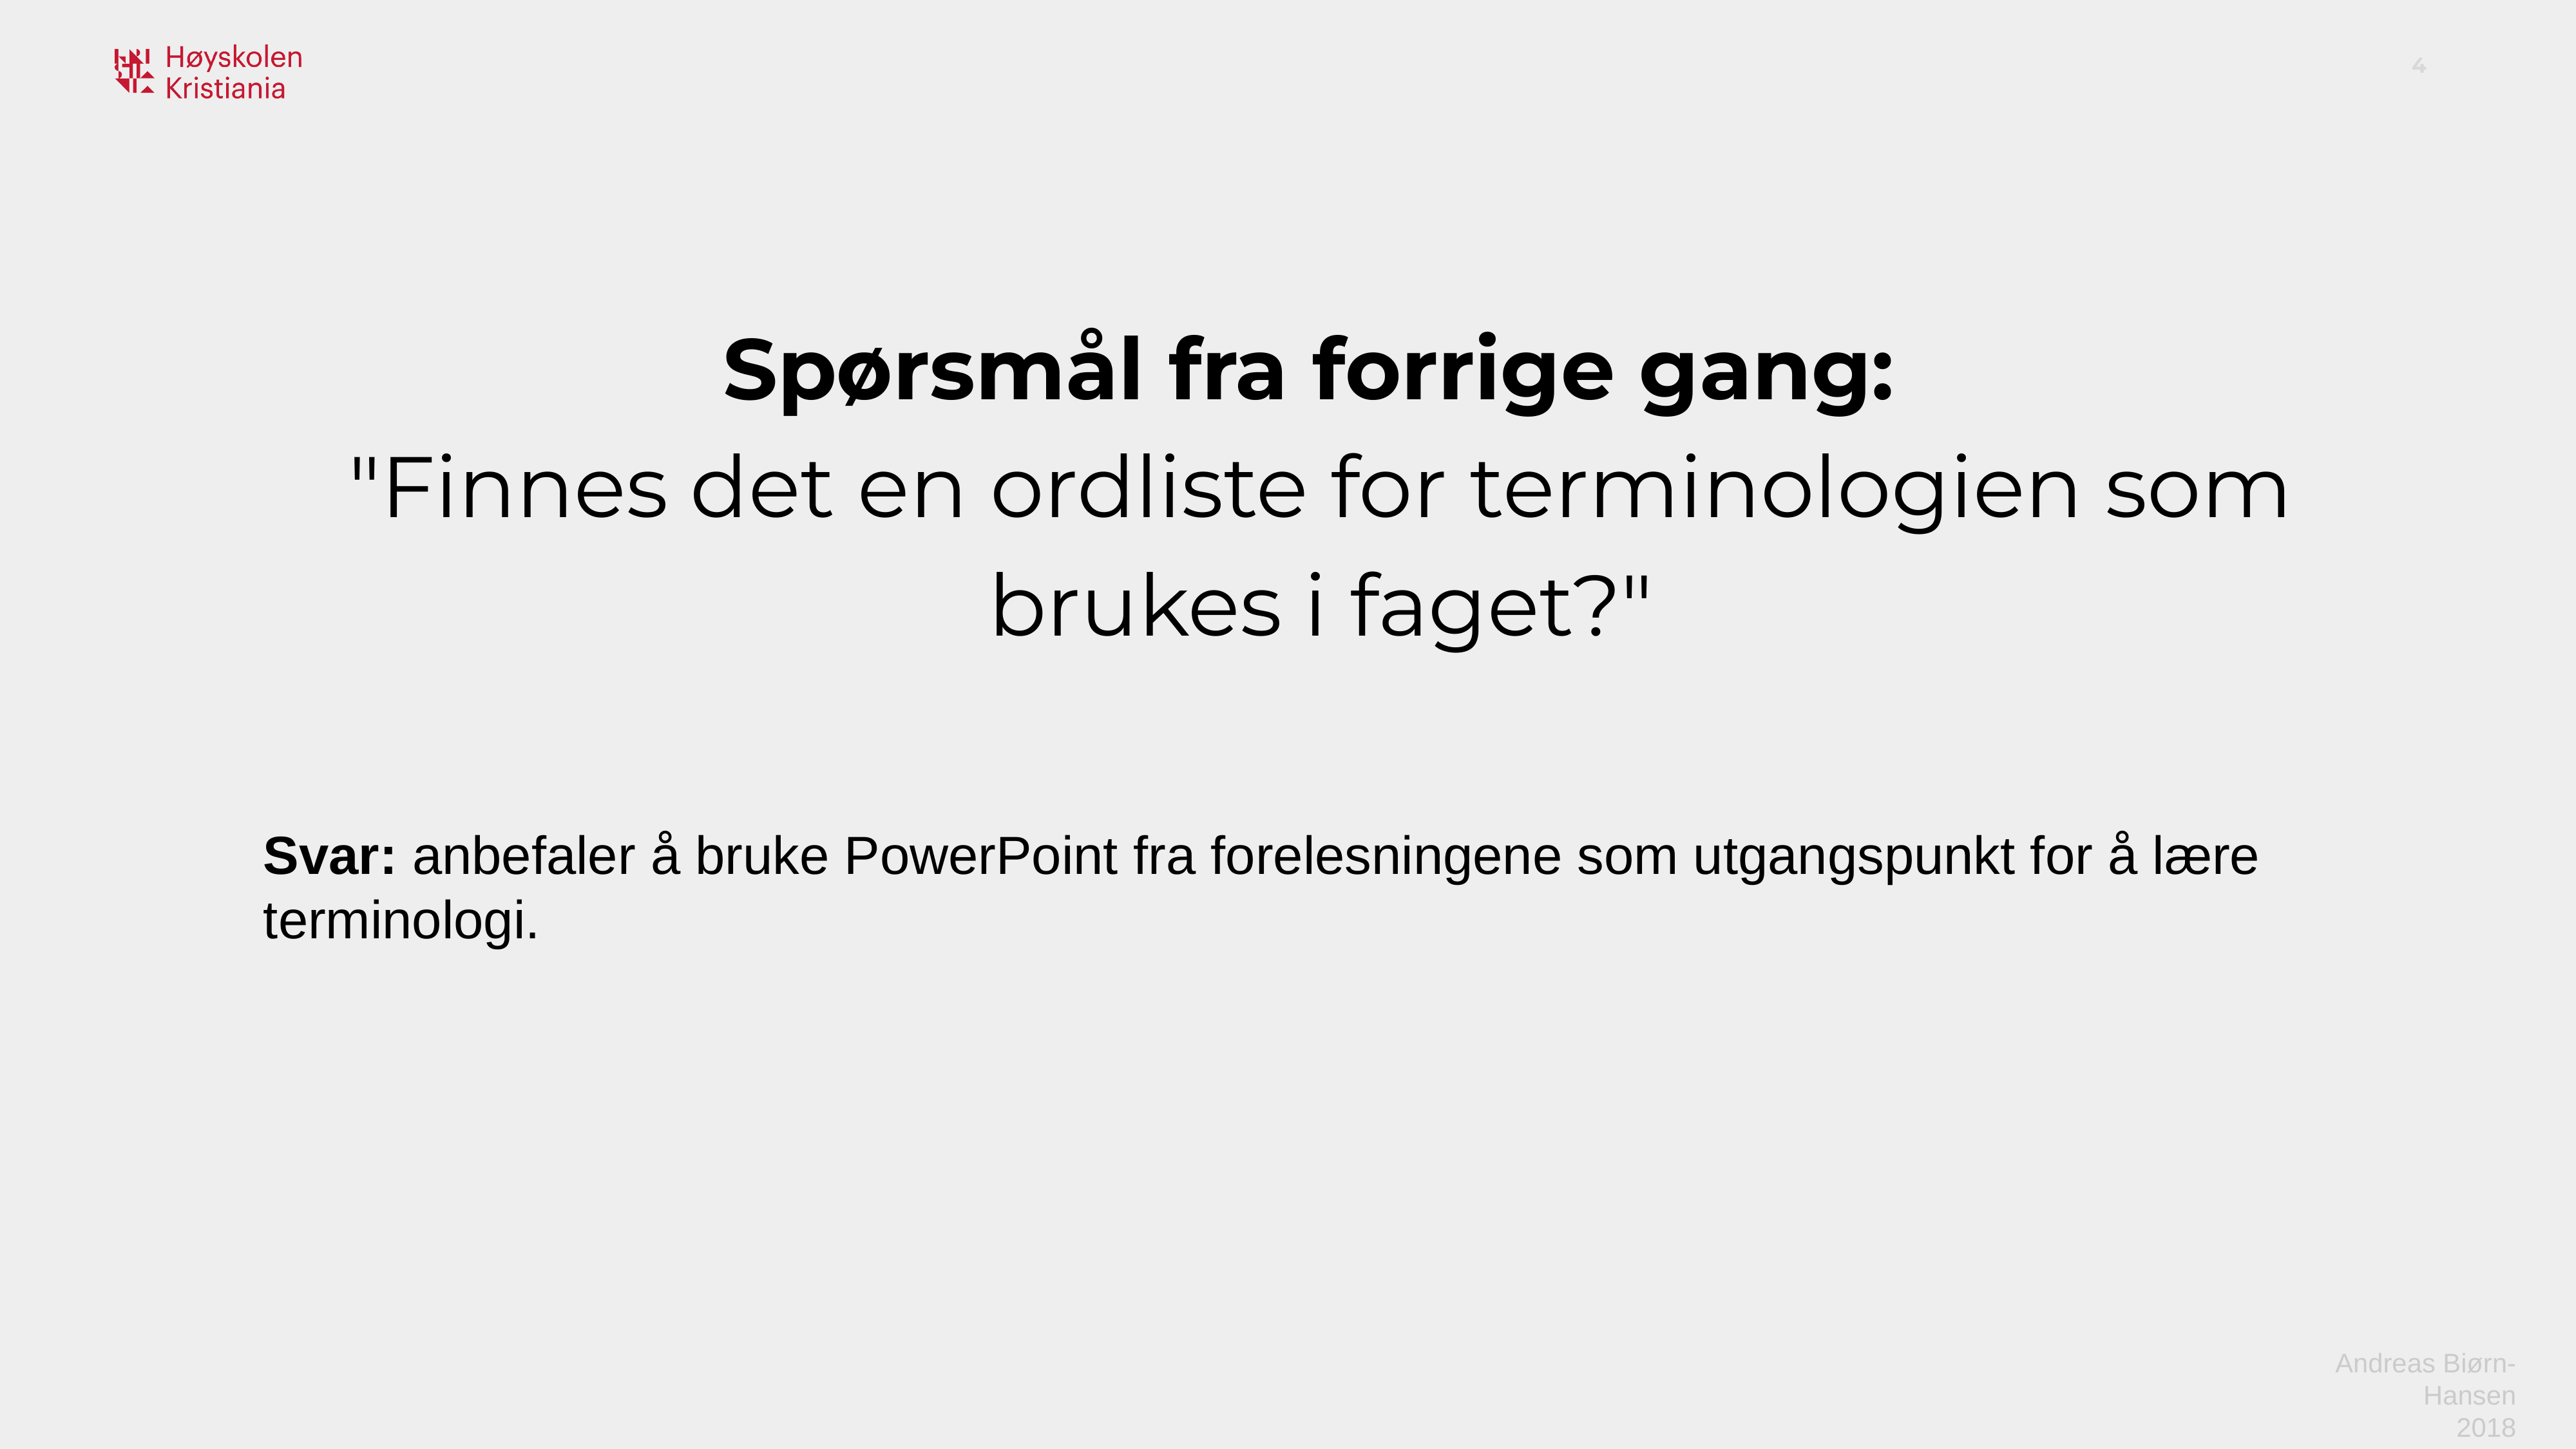

Spørsmål fra forrige gang:
"Finnes det en ordliste for terminologien som brukes i faget?"
Svar: anbefaler å bruke PowerPoint fra forelesningene som utgangspunkt for å lære terminologi.